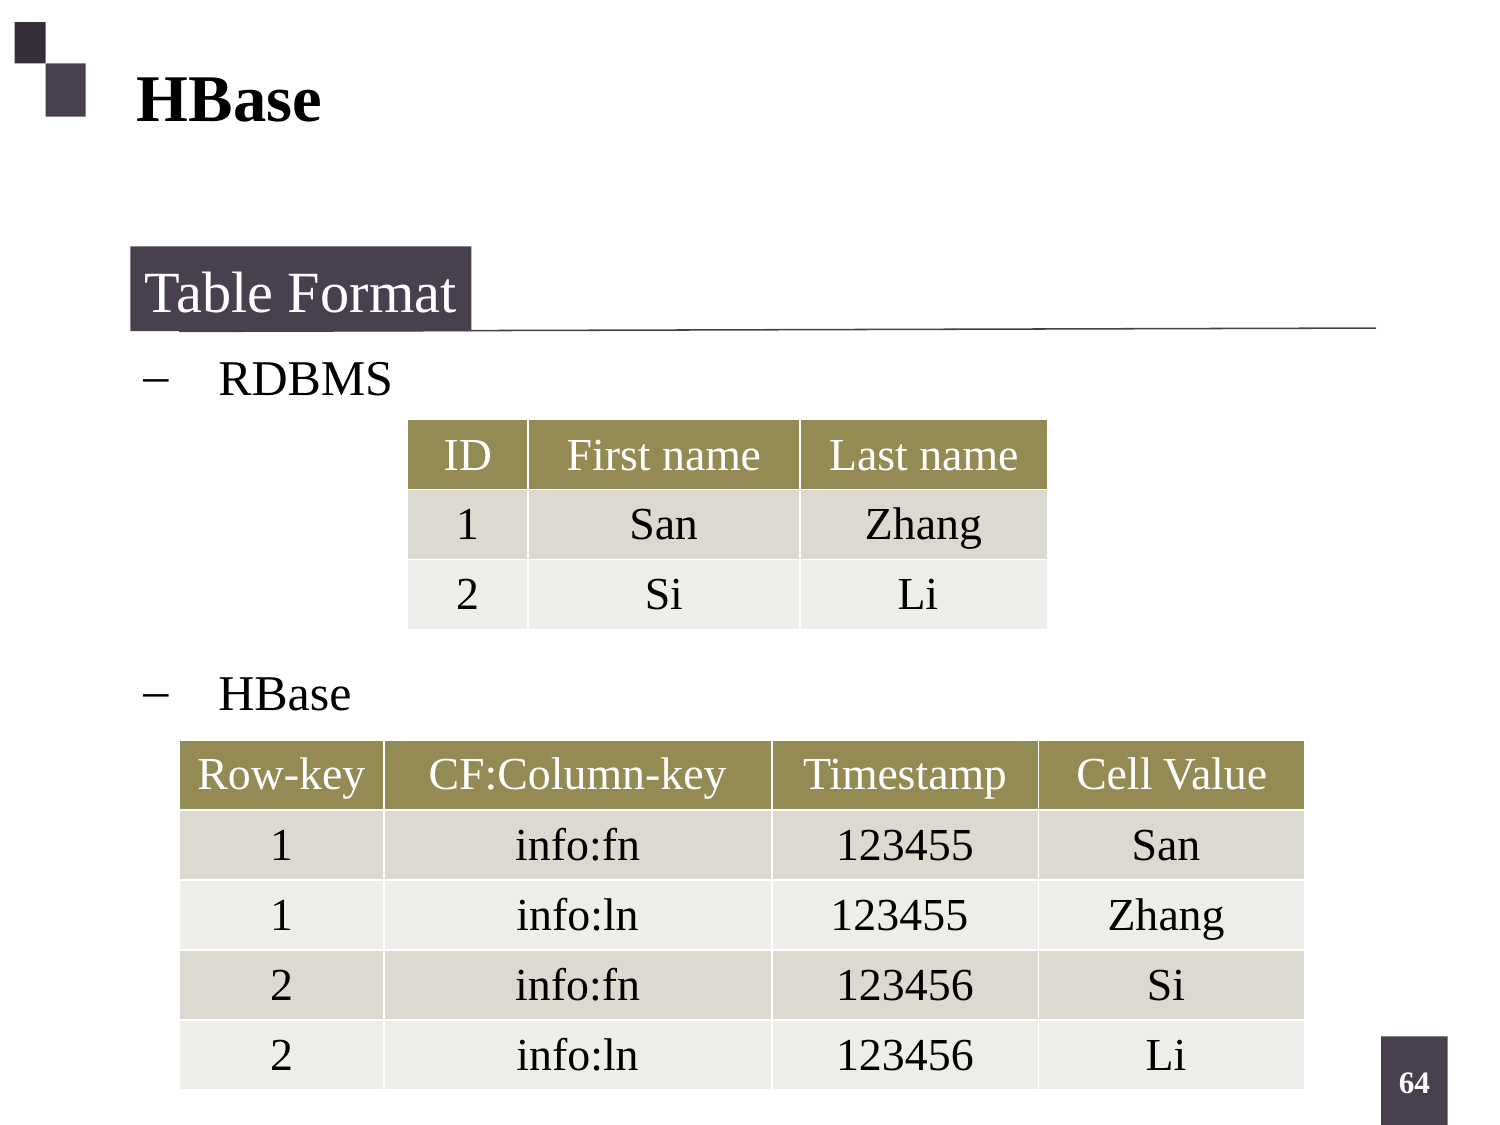

HBase
Table Format
RDBMS

HBase
| ID | First name | Last name |
| --- | --- | --- |
| 1 | San | Zhang |
| 2 | Si | Li |
| Row-key | CF:Column-key | Timestamp | Cell Value |
| --- | --- | --- | --- |
| 1 | info:fn | 123455 | San |
| 1 | info:ln | 123455 | Zhang |
| 2 | info:fn | 123456 | Si |
| 2 | info:ln | 123456 | Li |
64